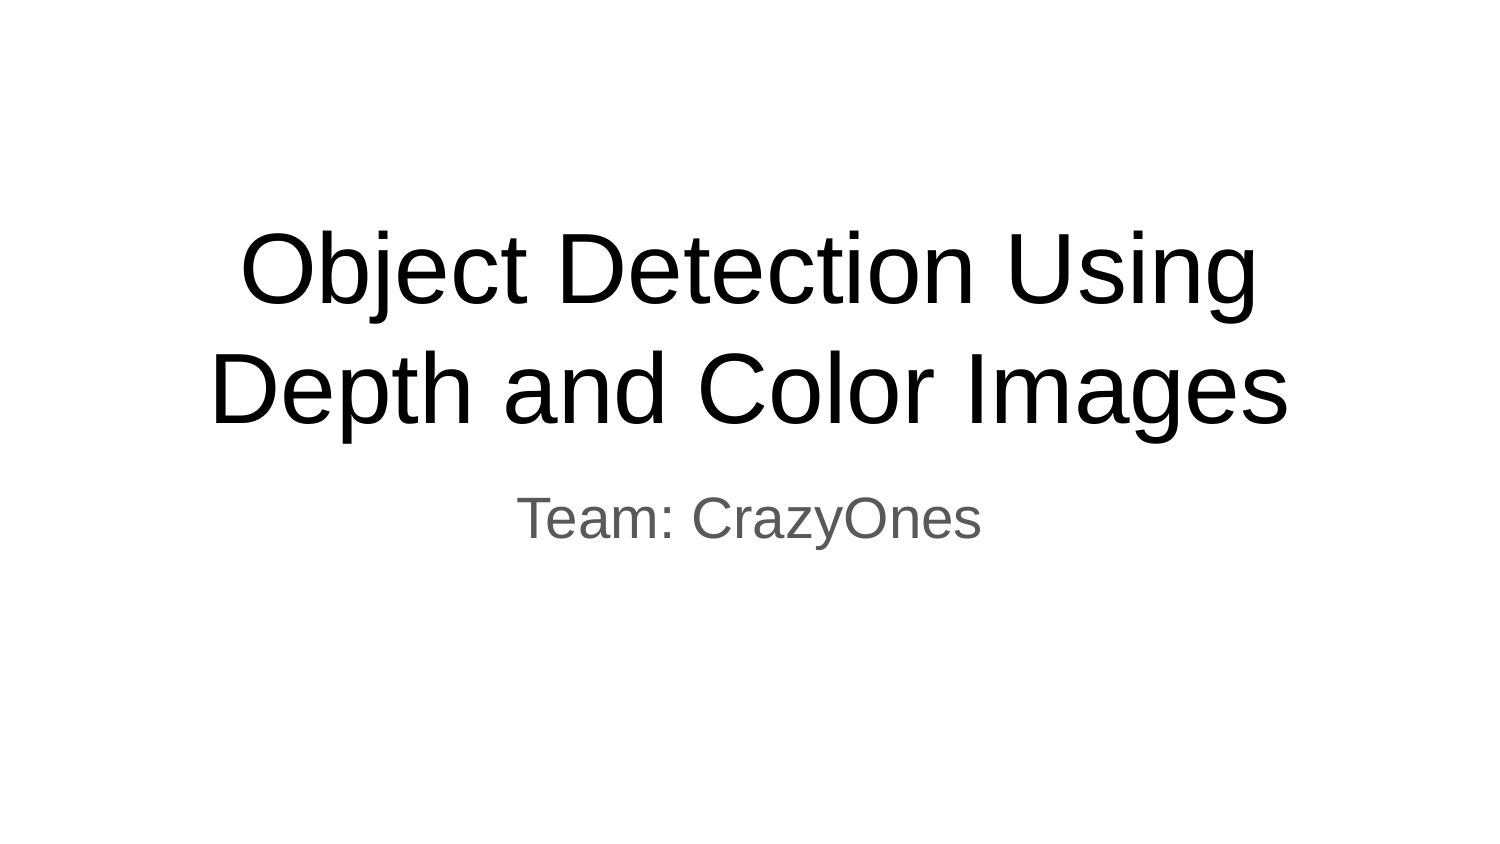

# Object Detection Using
Depth and Color Images
Team: CrazyOnes